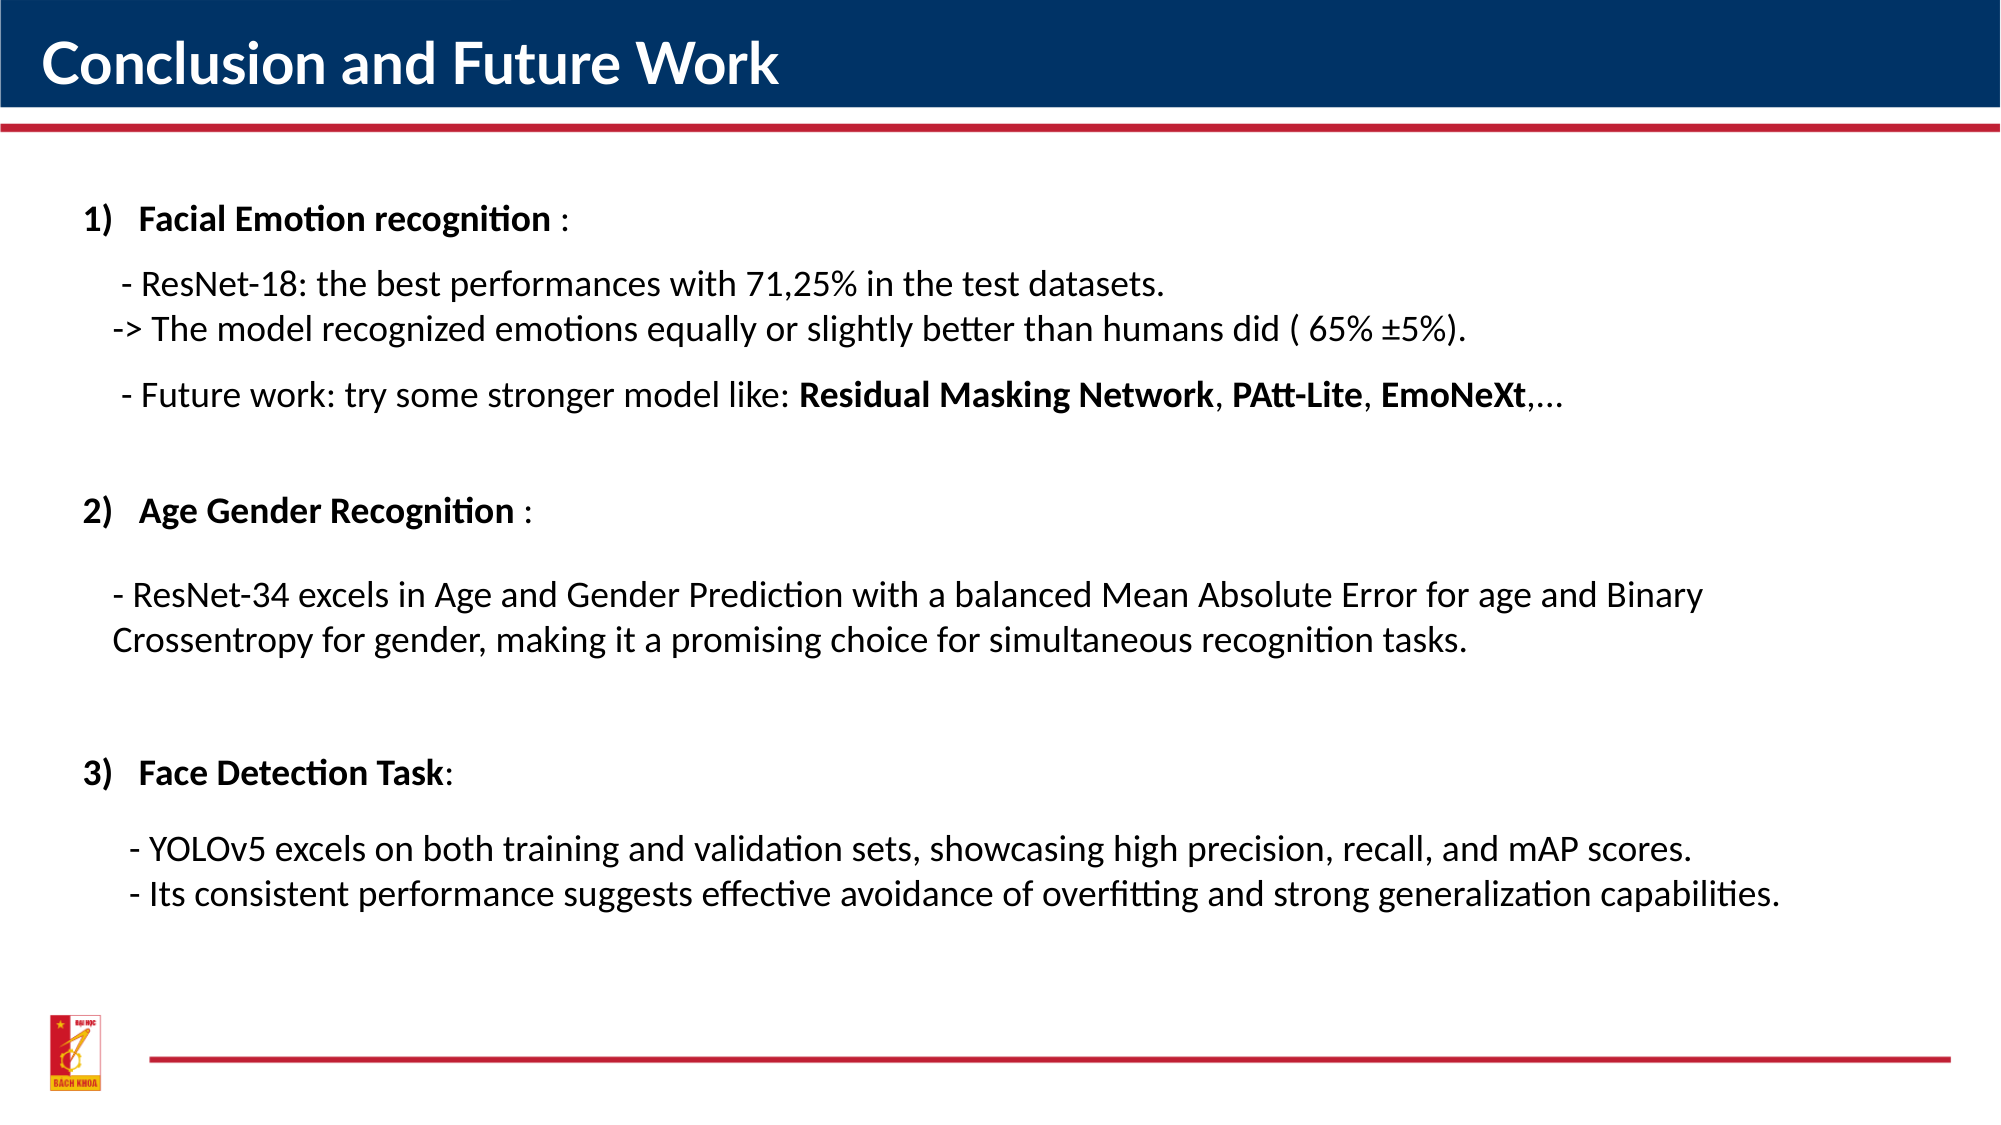

Conclusion and Future Work

Facial Emotion recognition :
 - ResNet-18: the best performances with 71,25% in the test datasets.
-> The model recognized emotions equally or slightly better than humans did ( 65% ±5%).
 - Future work: try some stronger model like: Residual Masking Network, PAtt-Lite, EmoNeXt,...
2)   Age Gender Recognition :
- ResNet-34 excels in Age and Gender Prediction with a balanced Mean Absolute Error for age and Binary Crossentropy for gender, making it a promising choice for simultaneous recognition tasks.
3)   Face Detection Task:
- YOLOv5 excels on both training and validation sets, showcasing high precision, recall, and mAP scores.
- Its consistent performance suggests effective avoidance of overfitting and strong generalization capabilities.